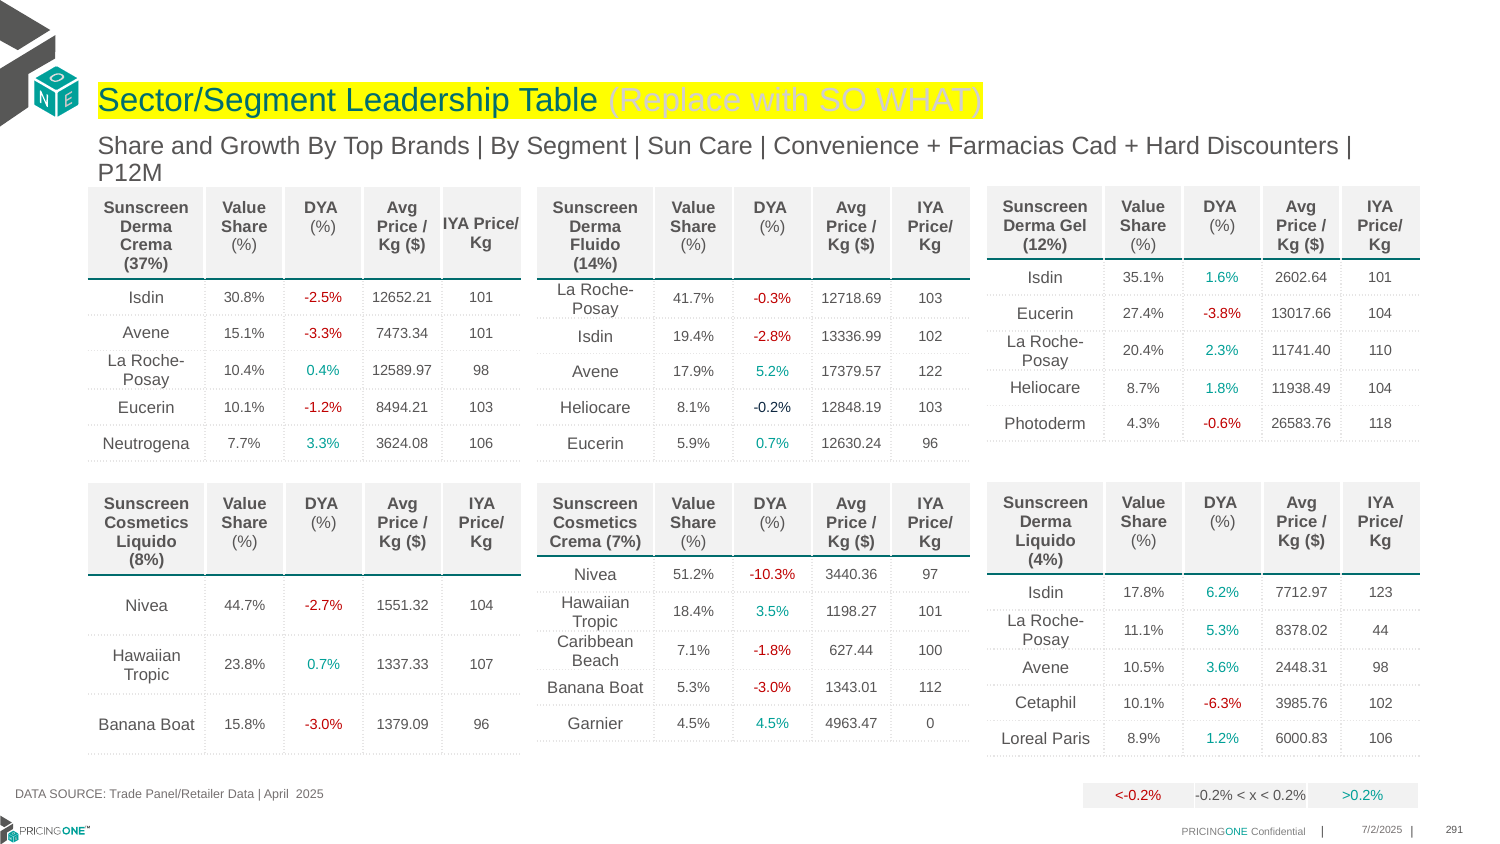

# Sector/Segment Leadership Table (Replace with SO WHAT)
Share and Growth By Top Brands | By Segment | Sun Care | Convenience + Farmacias Cad + Hard Discounters | P12M
| Sunscreen Derma Gel (12%) | Value Share (%) | DYA (%) | Avg Price /Kg ($) | IYA Price/Kg |
| --- | --- | --- | --- | --- |
| Isdin | 35.1% | 1.6% | 2602.64 | 101 |
| Eucerin | 27.4% | -3.8% | 13017.66 | 104 |
| La Roche-Posay | 20.4% | 2.3% | 11741.40 | 110 |
| Heliocare | 8.7% | 1.8% | 11938.49 | 104 |
| Photoderm | 4.3% | -0.6% | 26583.76 | 118 |
| Sunscreen Derma Crema (37%) | Value Share (%) | DYA (%) | Avg Price /Kg ($) | IYA Price/ Kg |
| --- | --- | --- | --- | --- |
| Isdin | 30.8% | -2.5% | 12652.21 | 101 |
| Avene | 15.1% | -3.3% | 7473.34 | 101 |
| La Roche-Posay | 10.4% | 0.4% | 12589.97 | 98 |
| Eucerin | 10.1% | -1.2% | 8494.21 | 103 |
| Neutrogena | 7.7% | 3.3% | 3624.08 | 106 |
| Sunscreen Derma Fluido (14%) | Value Share (%) | DYA (%) | Avg Price /Kg ($) | IYA Price/Kg |
| --- | --- | --- | --- | --- |
| La Roche-Posay | 41.7% | -0.3% | 12718.69 | 103 |
| Isdin | 19.4% | -2.8% | 13336.99 | 102 |
| Avene | 17.9% | 5.2% | 17379.57 | 122 |
| Heliocare | 8.1% | -0.2% | 12848.19 | 103 |
| Eucerin | 5.9% | 0.7% | 12630.24 | 96 |
| Sunscreen Derma Liquido (4%) | Value Share (%) | DYA (%) | Avg Price /Kg ($) | IYA Price/Kg |
| --- | --- | --- | --- | --- |
| Isdin | 17.8% | 6.2% | 7712.97 | 123 |
| La Roche-Posay | 11.1% | 5.3% | 8378.02 | 44 |
| Avene | 10.5% | 3.6% | 2448.31 | 98 |
| Cetaphil | 10.1% | -6.3% | 3985.76 | 102 |
| Loreal Paris | 8.9% | 1.2% | 6000.83 | 106 |
| Sunscreen Cosmetics Liquido (8%) | Value Share (%) | DYA (%) | Avg Price /Kg ($) | IYA Price/Kg |
| --- | --- | --- | --- | --- |
| Nivea | 44.7% | -2.7% | 1551.32 | 104 |
| Hawaiian Tropic | 23.8% | 0.7% | 1337.33 | 107 |
| Banana Boat | 15.8% | -3.0% | 1379.09 | 96 |
| Sunscreen Cosmetics Crema (7%) | Value Share (%) | DYA (%) | Avg Price /Kg ($) | IYA Price/Kg |
| --- | --- | --- | --- | --- |
| Nivea | 51.2% | -10.3% | 3440.36 | 97 |
| Hawaiian Tropic | 18.4% | 3.5% | 1198.27 | 101 |
| Caribbean Beach | 7.1% | -1.8% | 627.44 | 100 |
| Banana Boat | 5.3% | -3.0% | 1343.01 | 112 |
| Garnier | 4.5% | 4.5% | 4963.47 | 0 |
DATA SOURCE: Trade Panel/Retailer Data | April  2025
| <-0.2% | -0.2% < x < 0.2% | >0.2% |
| --- | --- | --- |

7/2/2025
291